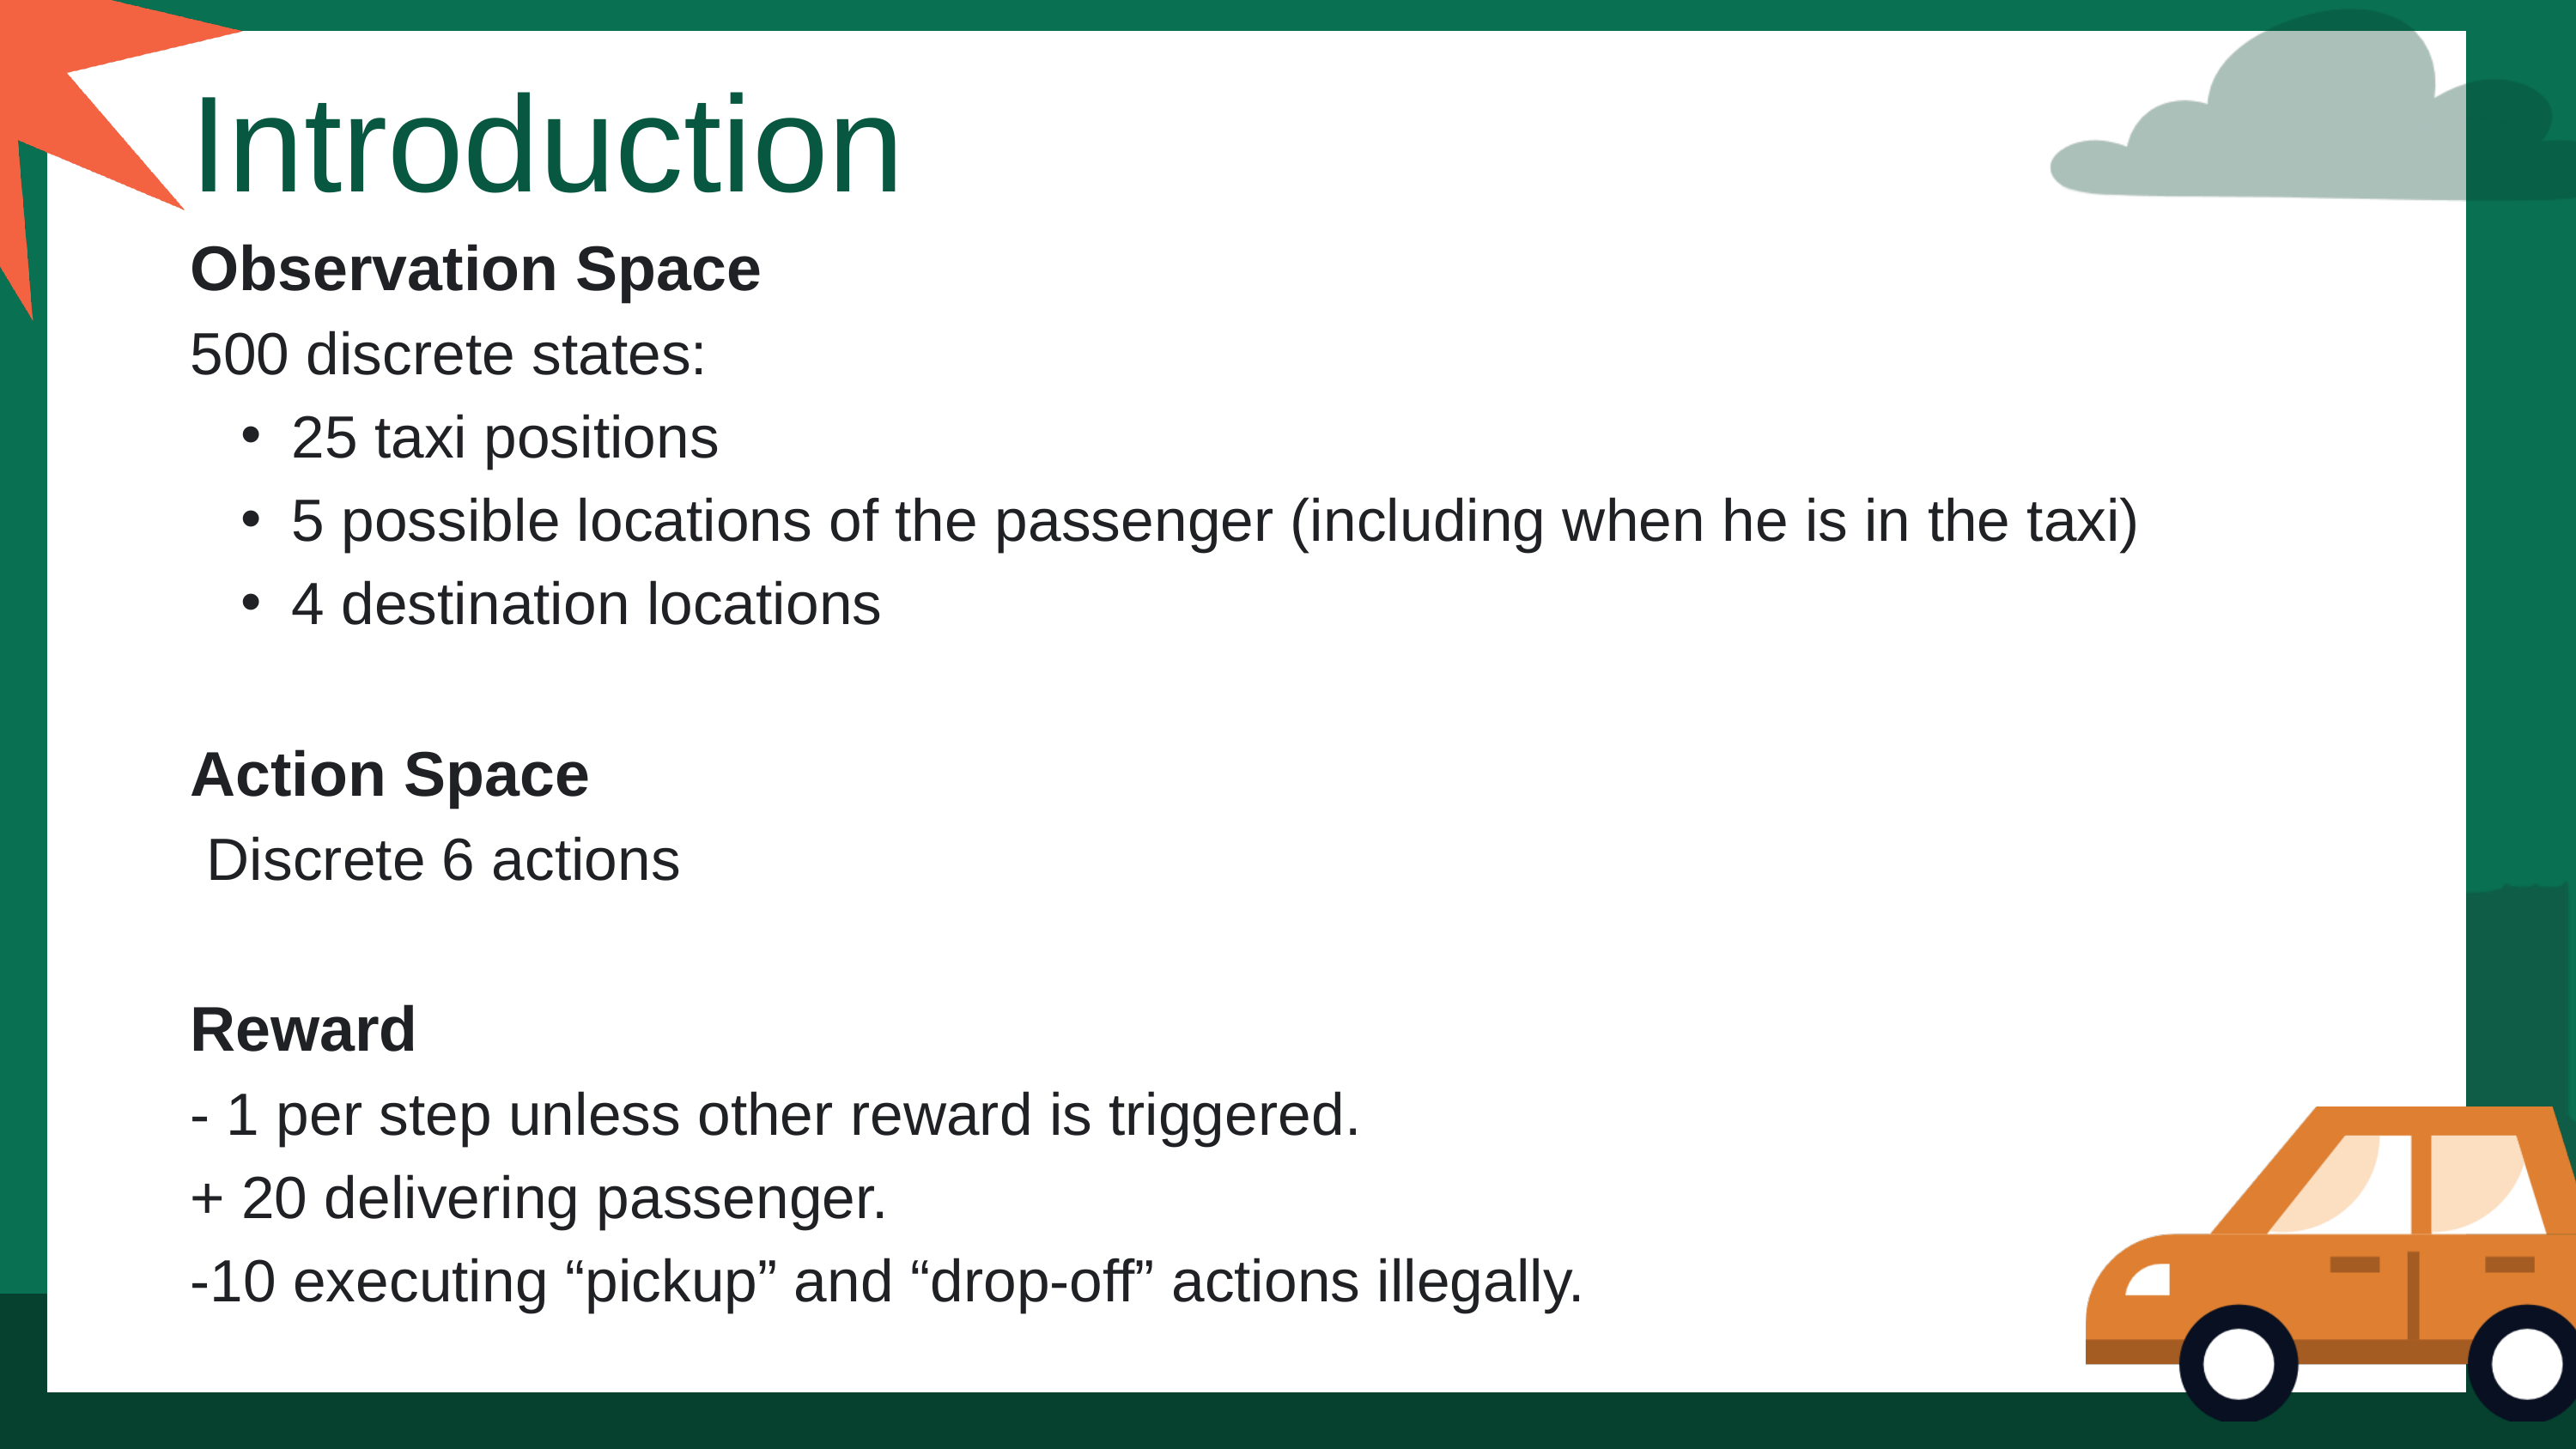

Introduction

Observation Space
500 discrete states:
25 taxi positions
5 possible locations of the passenger (including when he is in the taxi)
4 destination locations

Action Space
 Discrete 6 actions

Reward
- 1 per step unless other reward is triggered.
+ 20 delivering passenger.
-10 executing “pickup” and “drop-off” actions illegally.